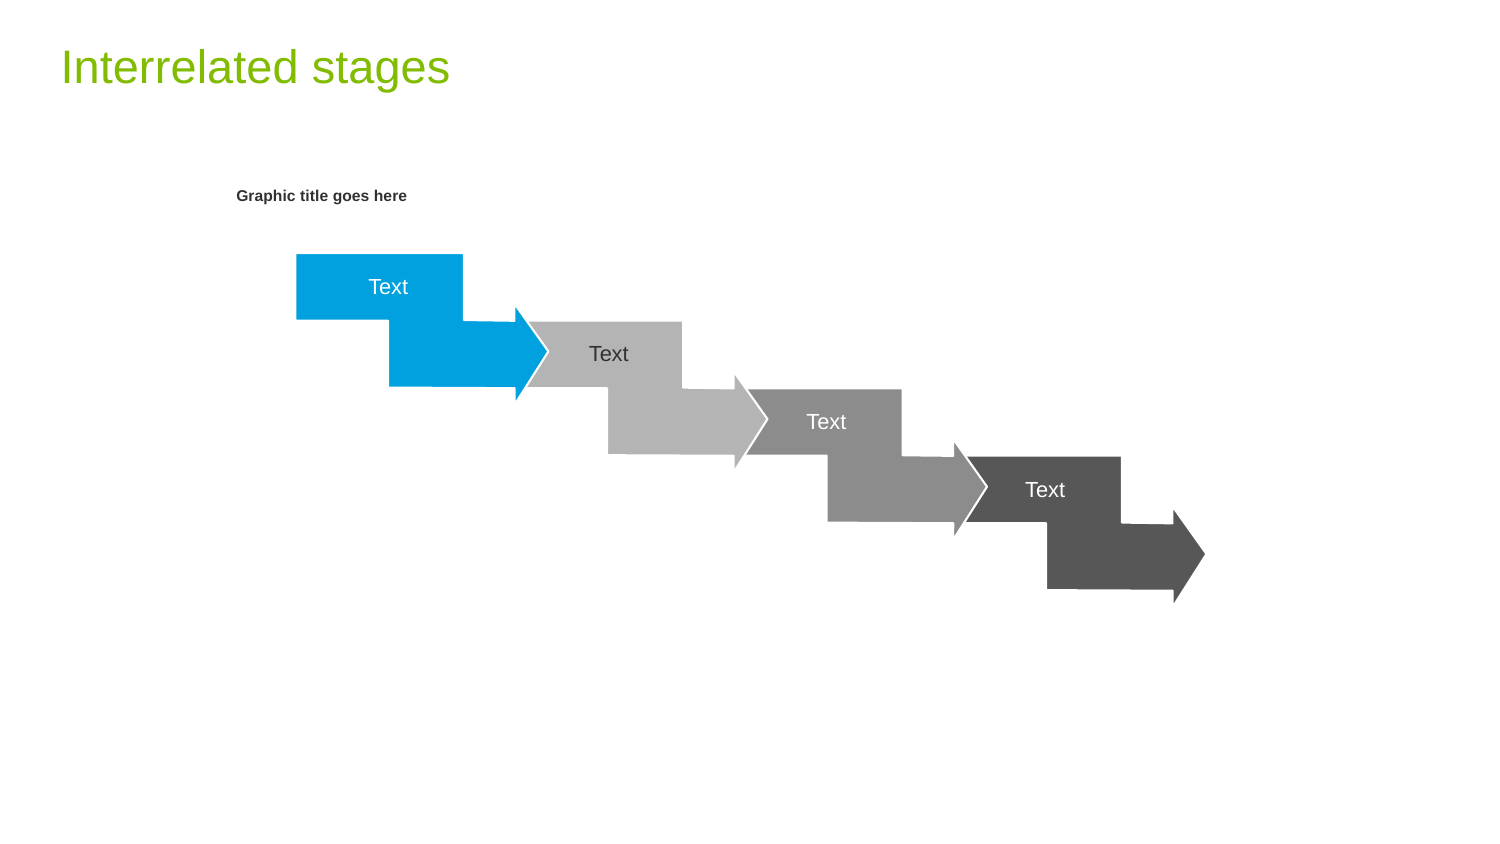

# Interrelated stages
Graphic title goes here

Text

Text

Text

Text